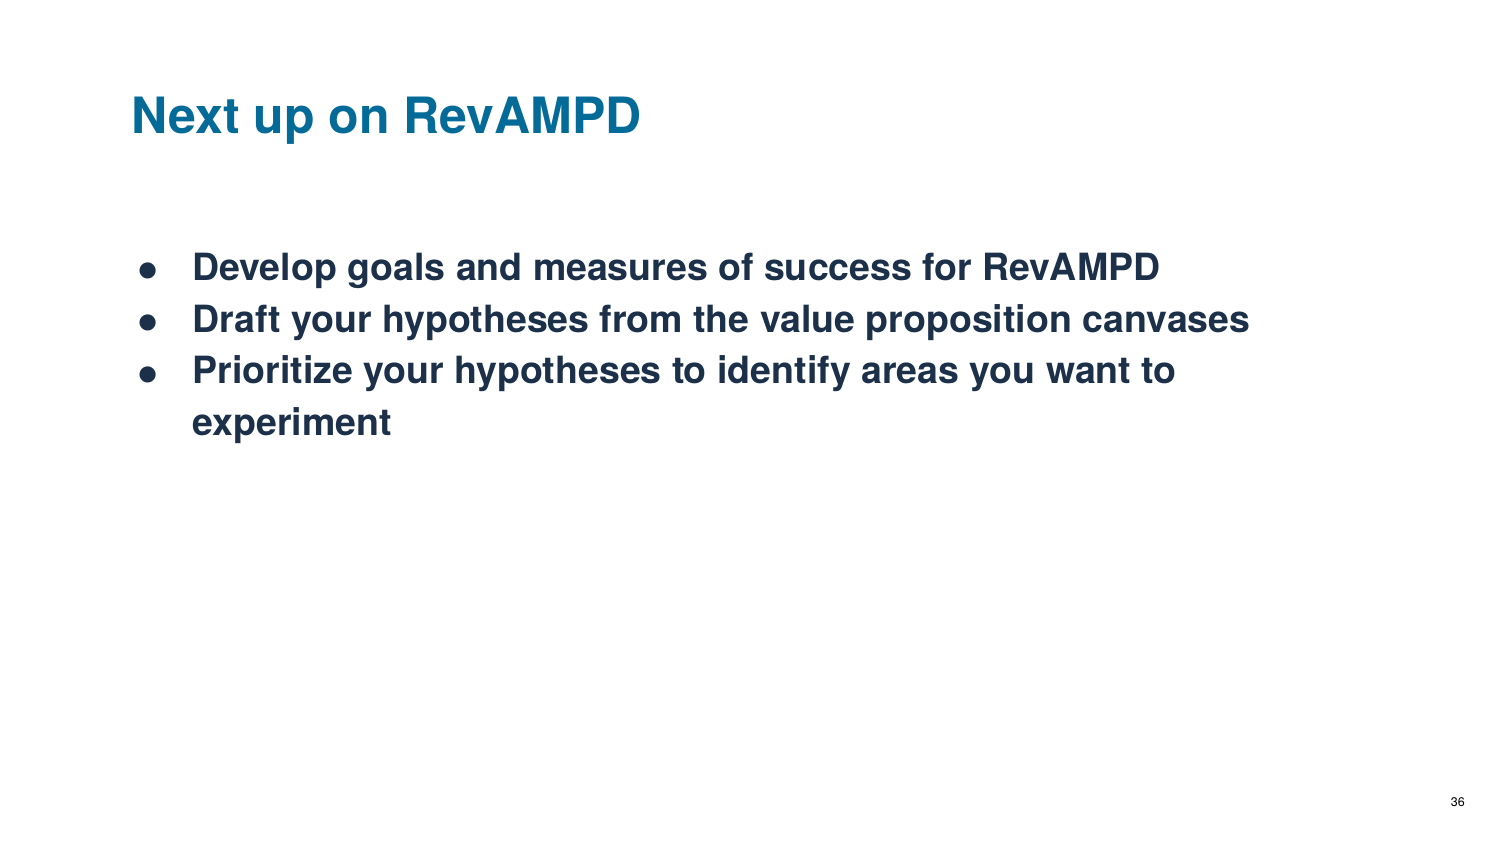

# Next up on RevAMPD
Develop goals and measures of success for RevAMPD
Draft your hypotheses from the value proposition canvases
Prioritize your hypotheses to identify areas you want to experiment

36